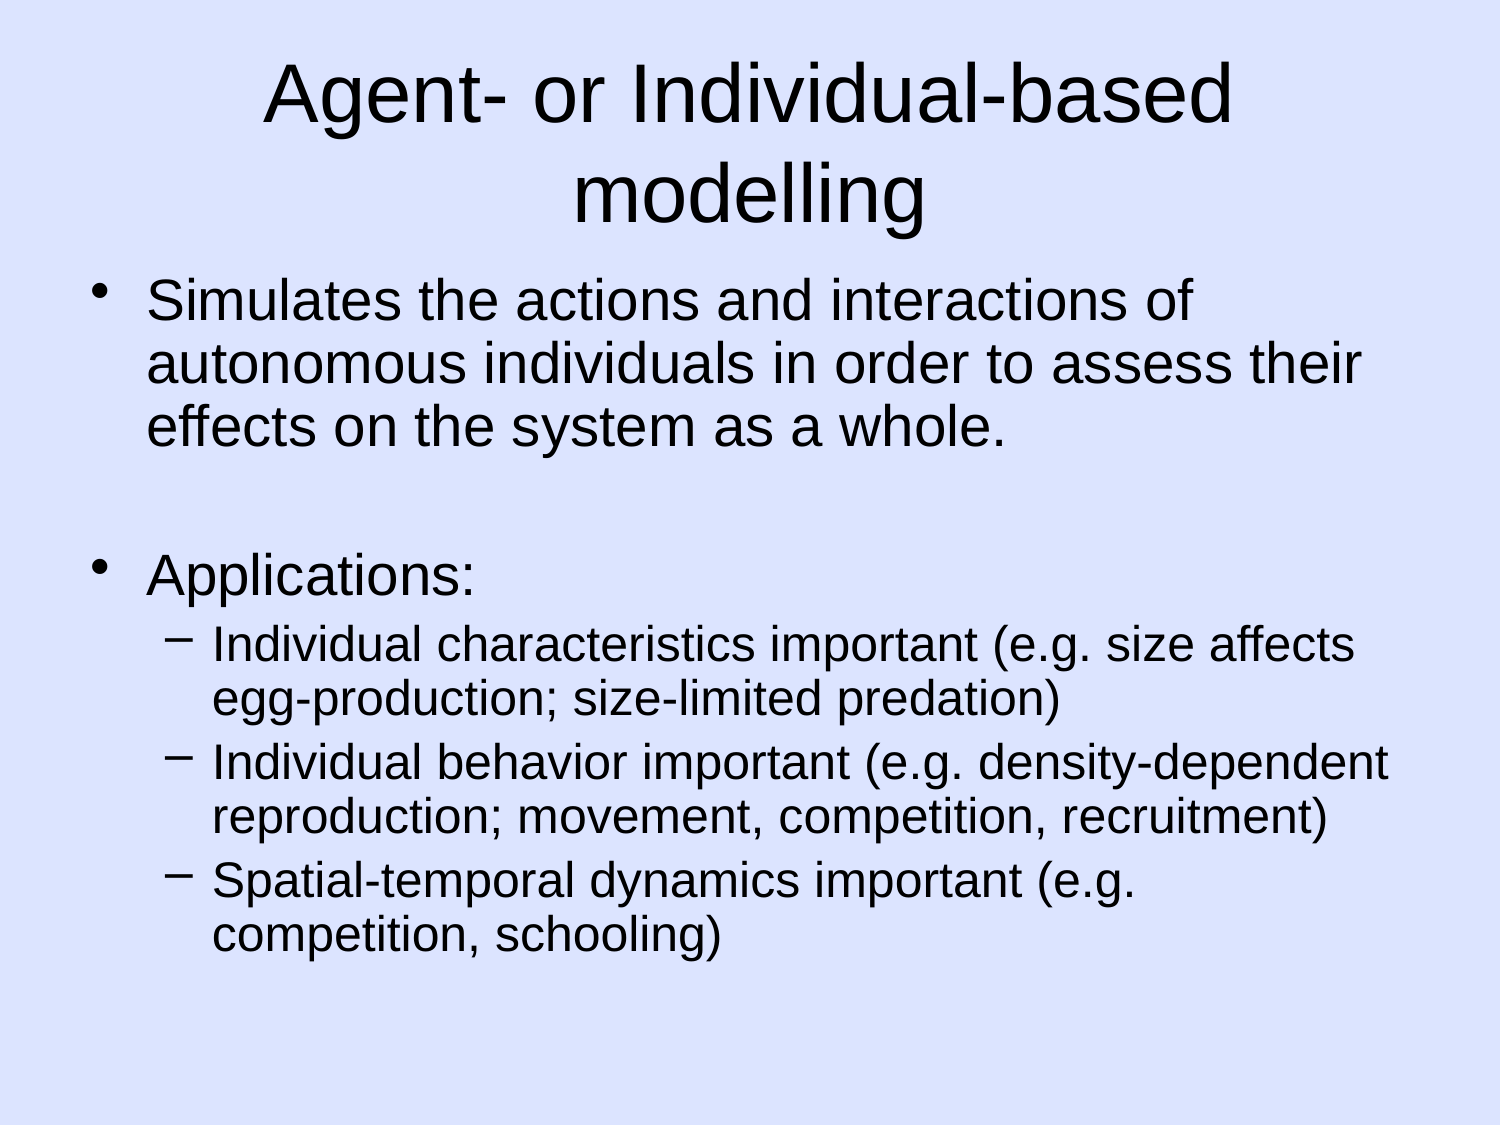

# Agent- or Individual-based modelling
Simulates the actions and interactions of autonomous individuals in order to assess their effects on the system as a whole.

Applications:
Individual characteristics important (e.g. size affects egg-production; size-limited predation)
Individual behavior important (e.g. density-dependent reproduction; movement, competition, recruitment)
Spatial-temporal dynamics important (e.g. competition, schooling)